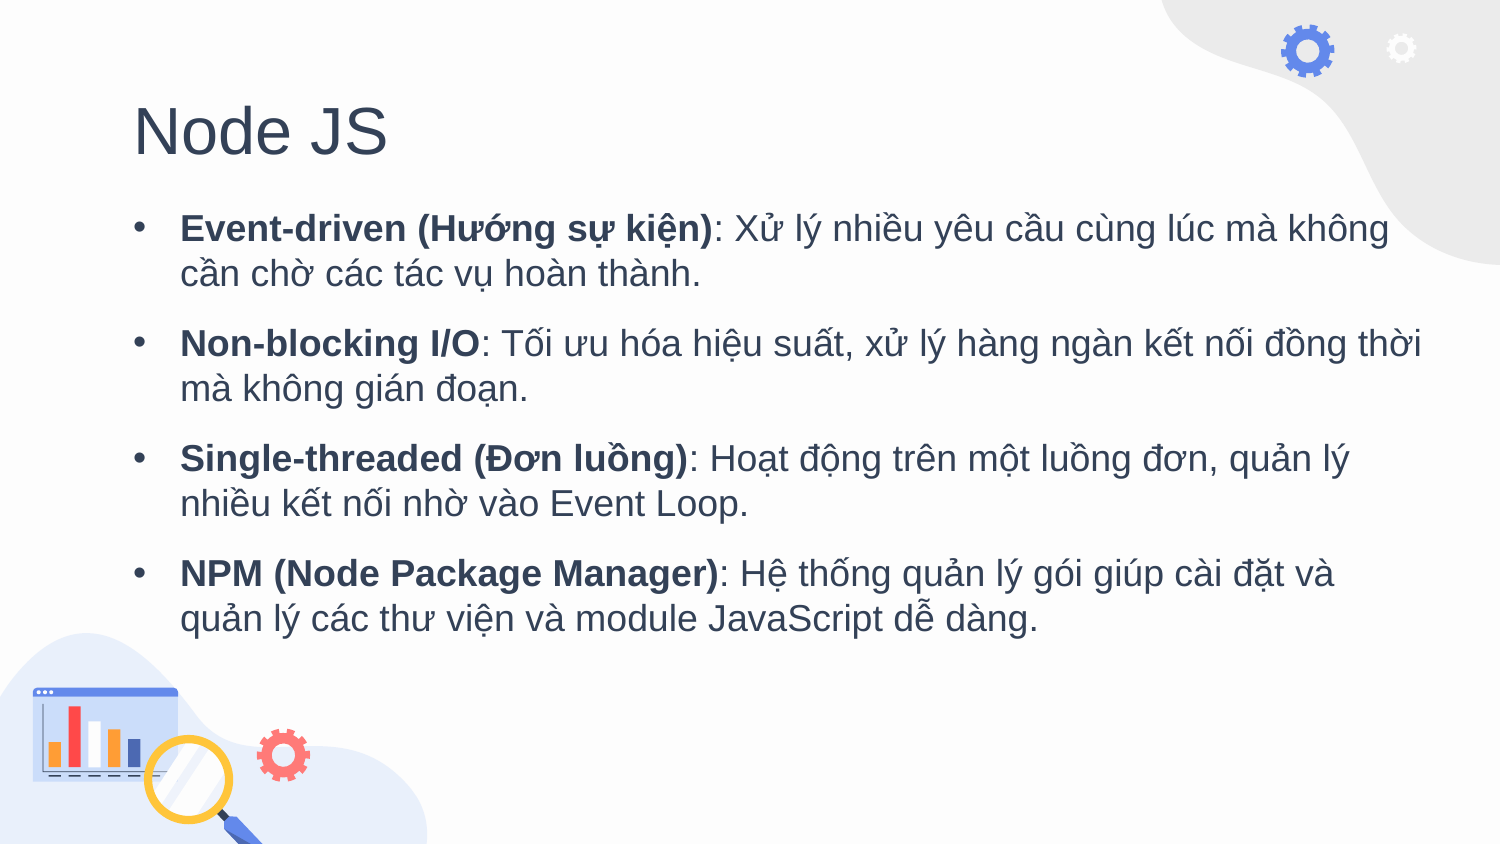

# Node JS
Event-driven (Hướng sự kiện): Xử lý nhiều yêu cầu cùng lúc mà không cần chờ các tác vụ hoàn thành.
Non-blocking I/O: Tối ưu hóa hiệu suất, xử lý hàng ngàn kết nối đồng thời mà không gián đoạn.
Single-threaded (Đơn luồng): Hoạt động trên một luồng đơn, quản lý nhiều kết nối nhờ vào Event Loop.
NPM (Node Package Manager): Hệ thống quản lý gói giúp cài đặt và quản lý các thư viện và module JavaScript dễ dàng.